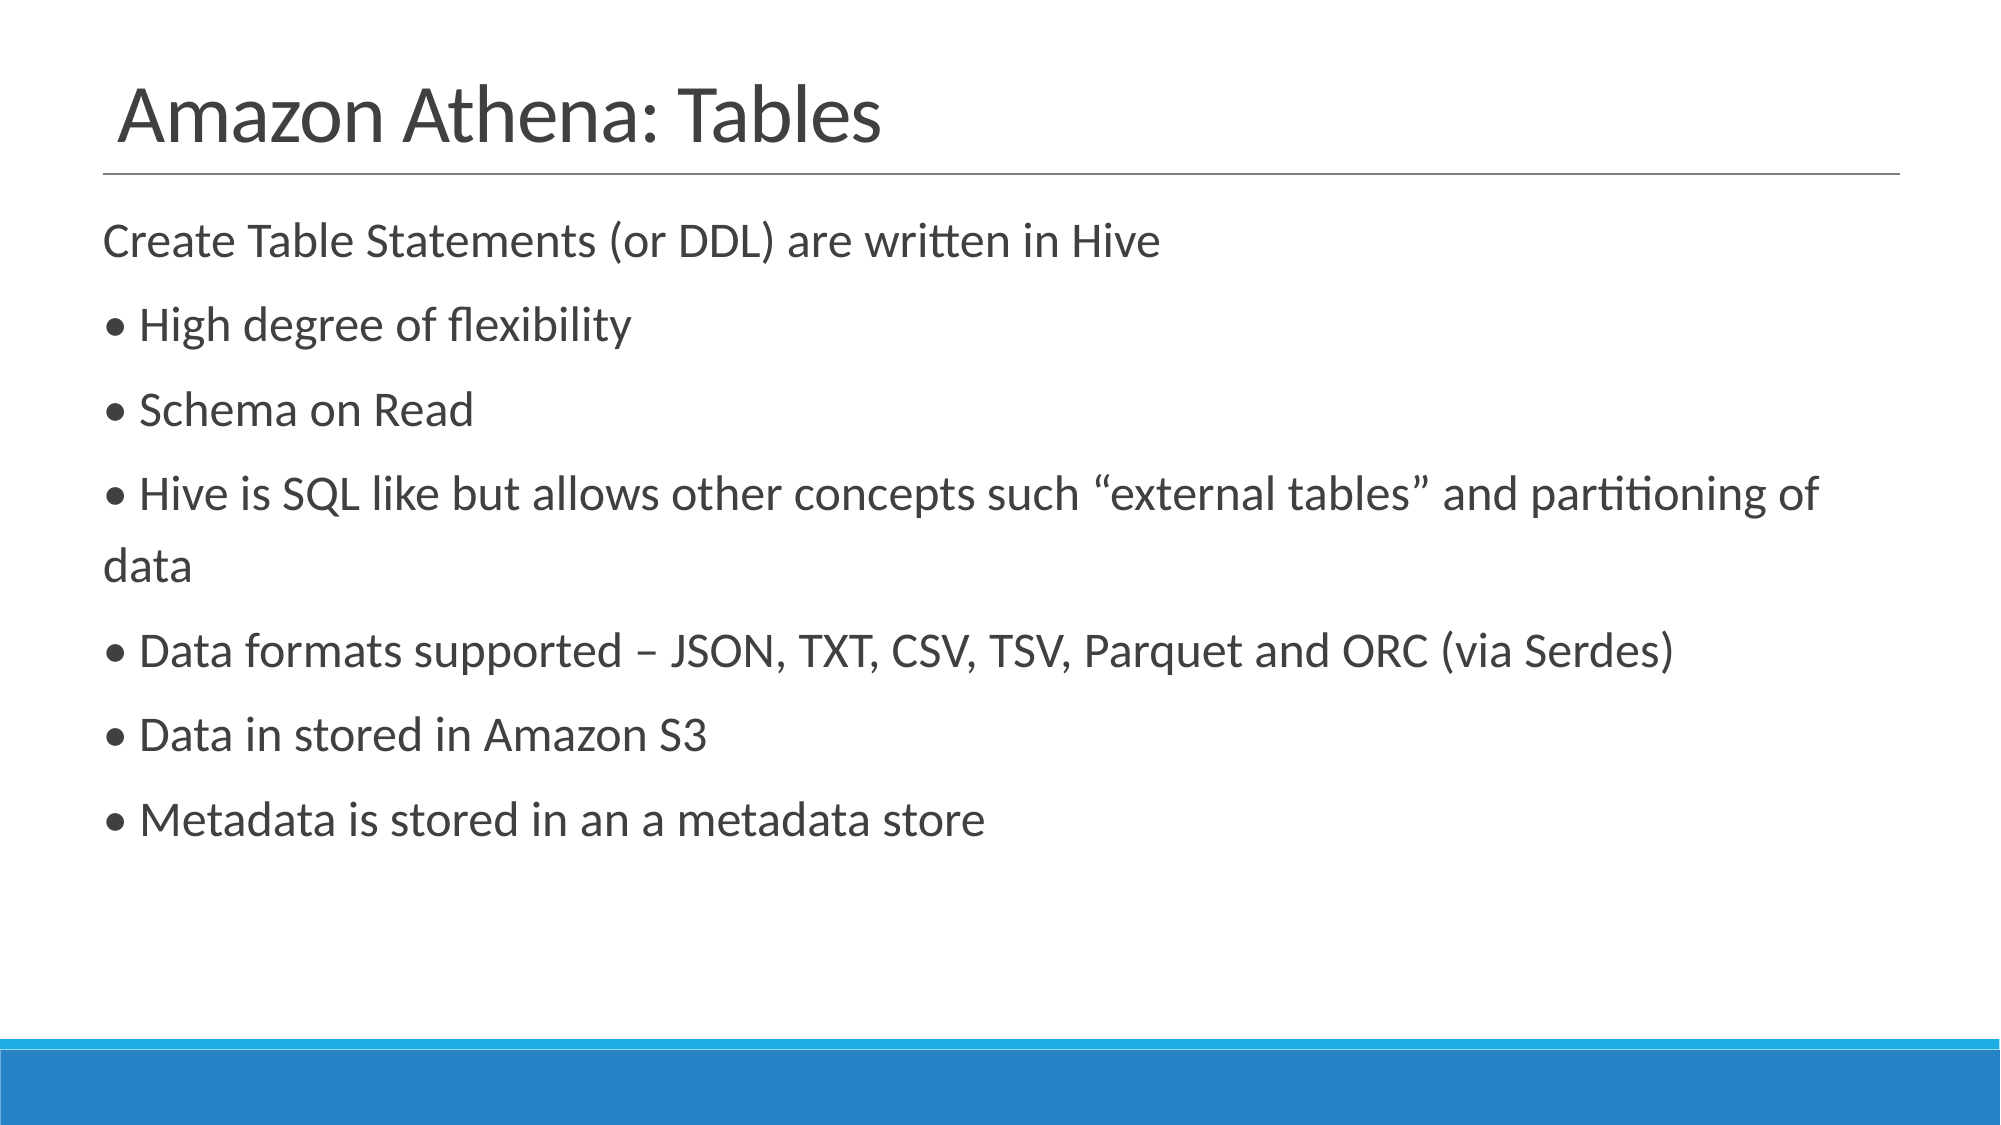

# Amazon Athena: Tables
Create Table Statements (or DDL) are written in Hive
• High degree of flexibility
• Schema on Read
• Hive is SQL like but allows other concepts such “external tables” and partitioning of data
• Data formats supported – JSON, TXT, CSV, TSV, Parquet and ORC (via Serdes)
• Data in stored in Amazon S3
• Metadata is stored in an a metadata store